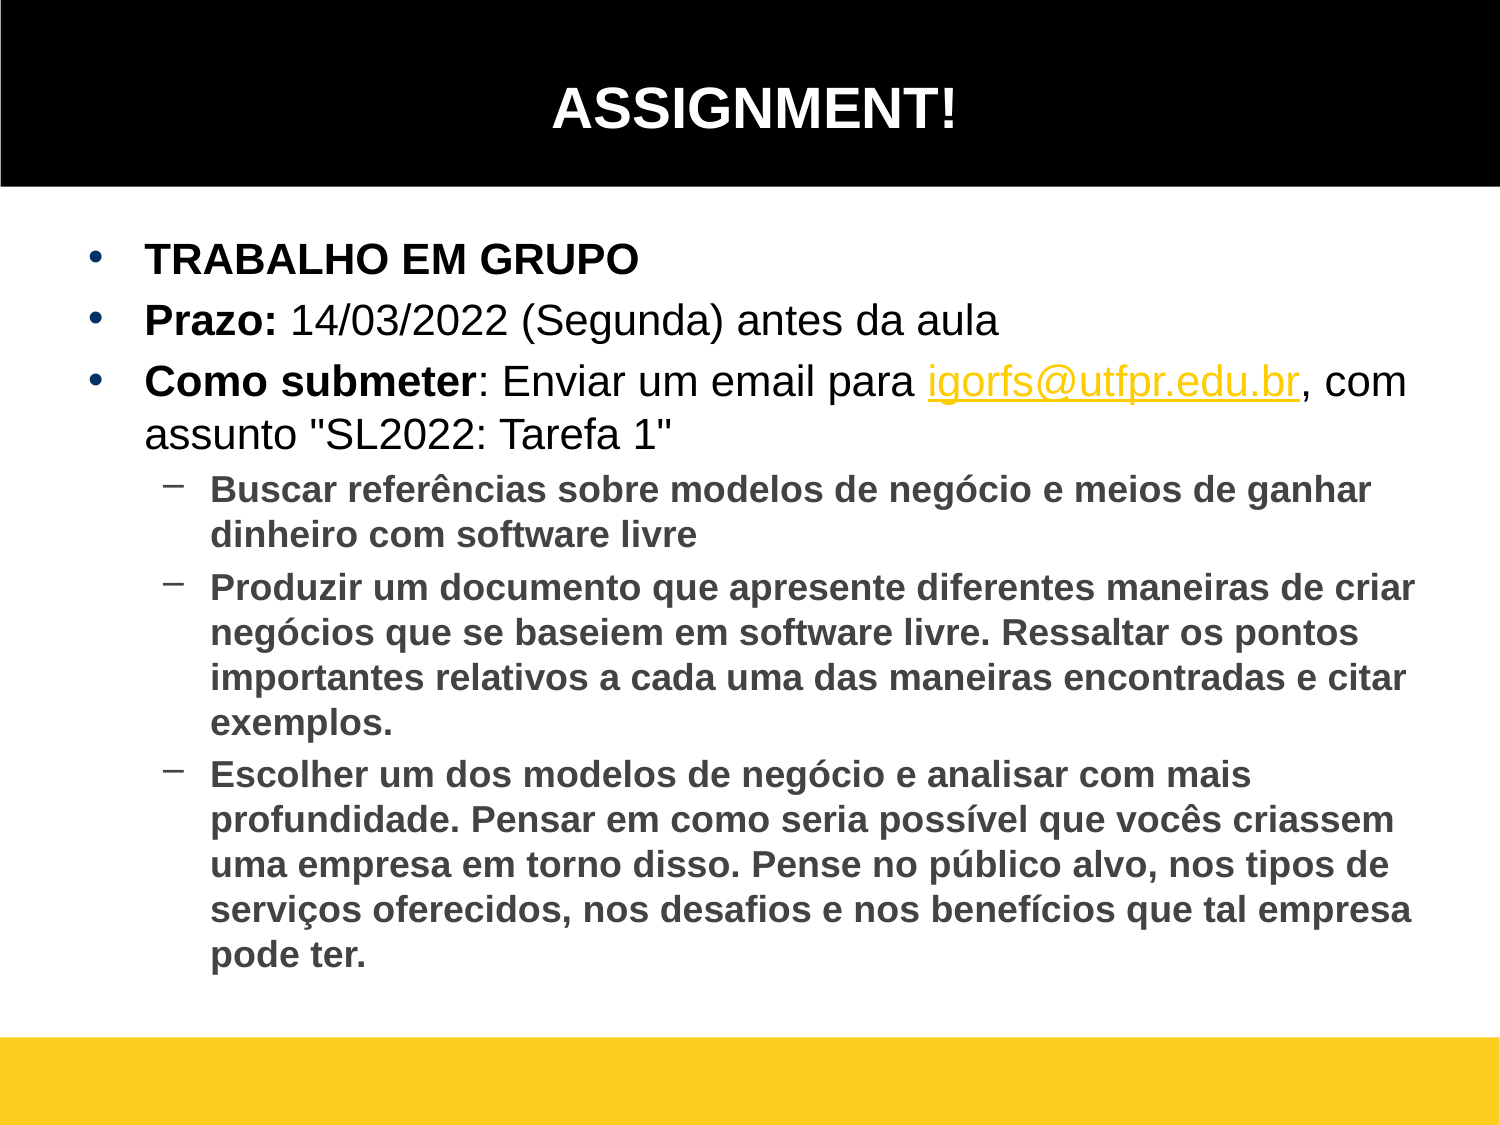

# Assignment!
TRABALHO EM GRUPO
Prazo: 14/03/2022 (Segunda) antes da aula
Como submeter: Enviar um email para igorfs@utfpr.edu.br, com assunto "SL2022: Tarefa 1"
Buscar referências sobre modelos de negócio e meios de ganhar dinheiro com software livre
Produzir um documento que apresente diferentes maneiras de criar negócios que se baseiem em software livre. Ressaltar os pontos importantes relativos a cada uma das maneiras encontradas e citar exemplos.
Escolher um dos modelos de negócio e analisar com mais profundidade. Pensar em como seria possível que vocês criassem uma empresa em torno disso. Pense no público alvo, nos tipos de serviços oferecidos, nos desafios e nos benefícios que tal empresa pode ter.